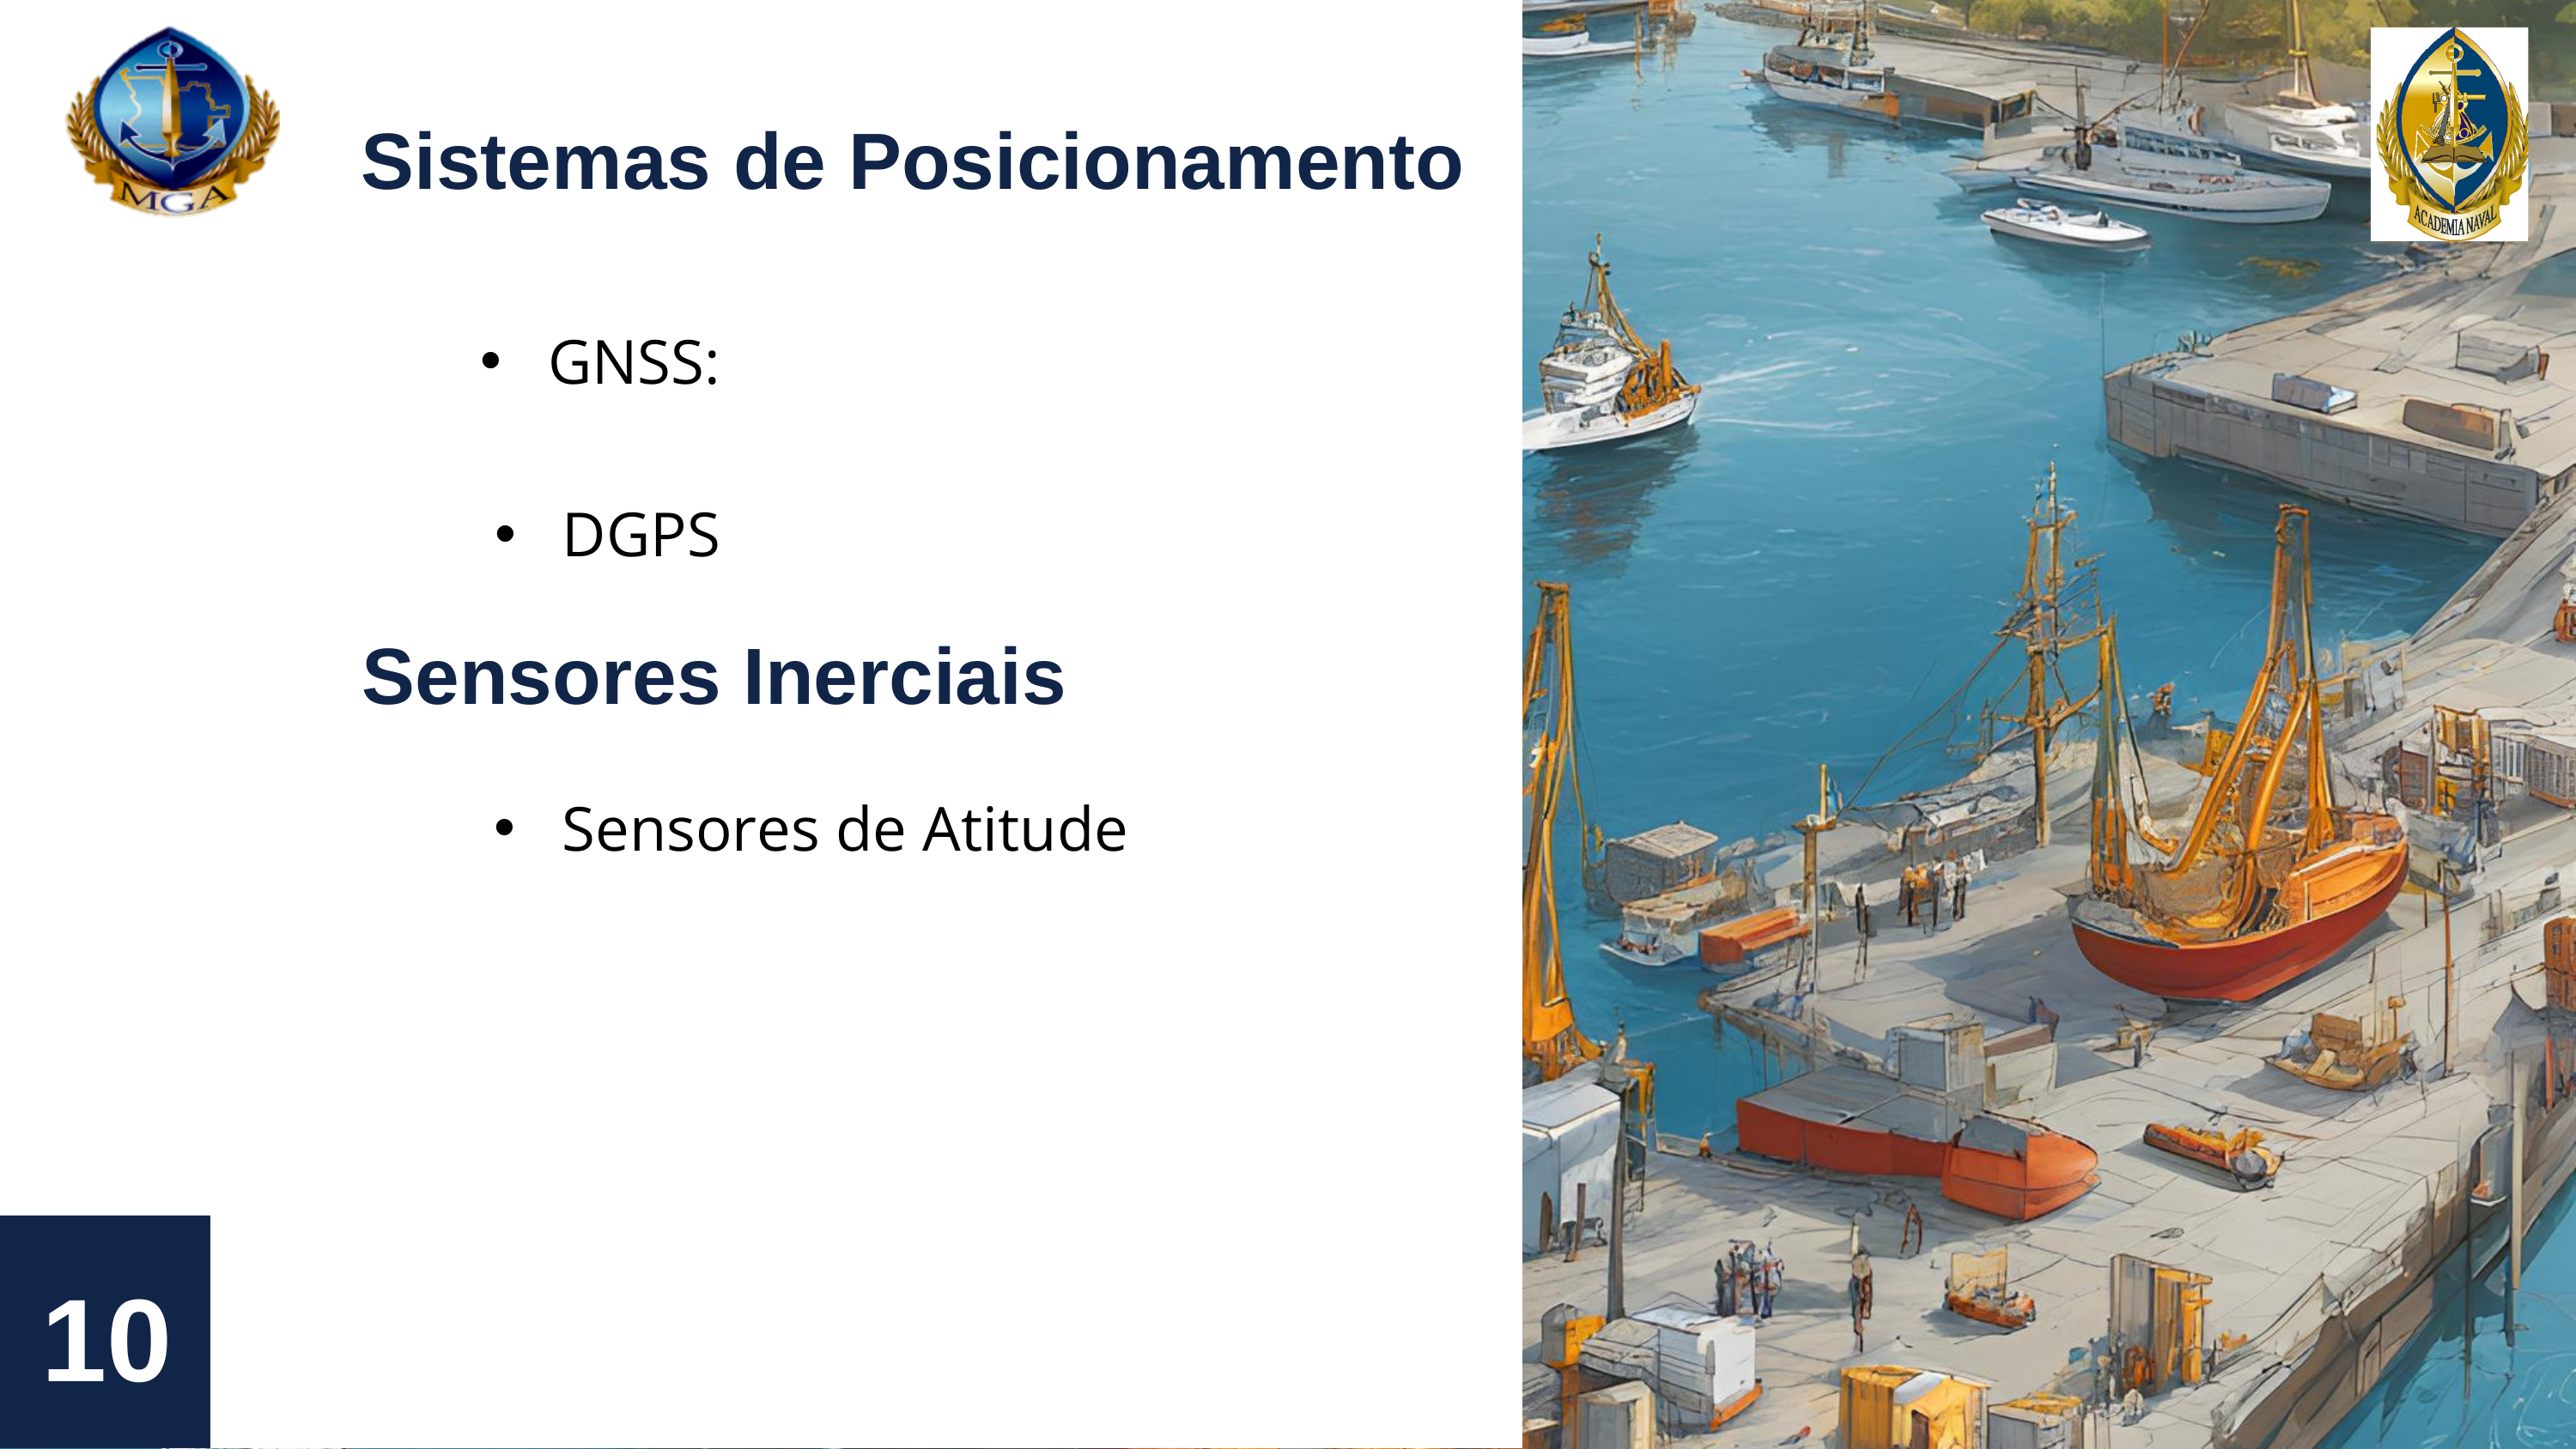

Sistemas de Posicionamento
 GNSS:
 DGPS
Sensores Inerciais
 Sensores de Atitude

10